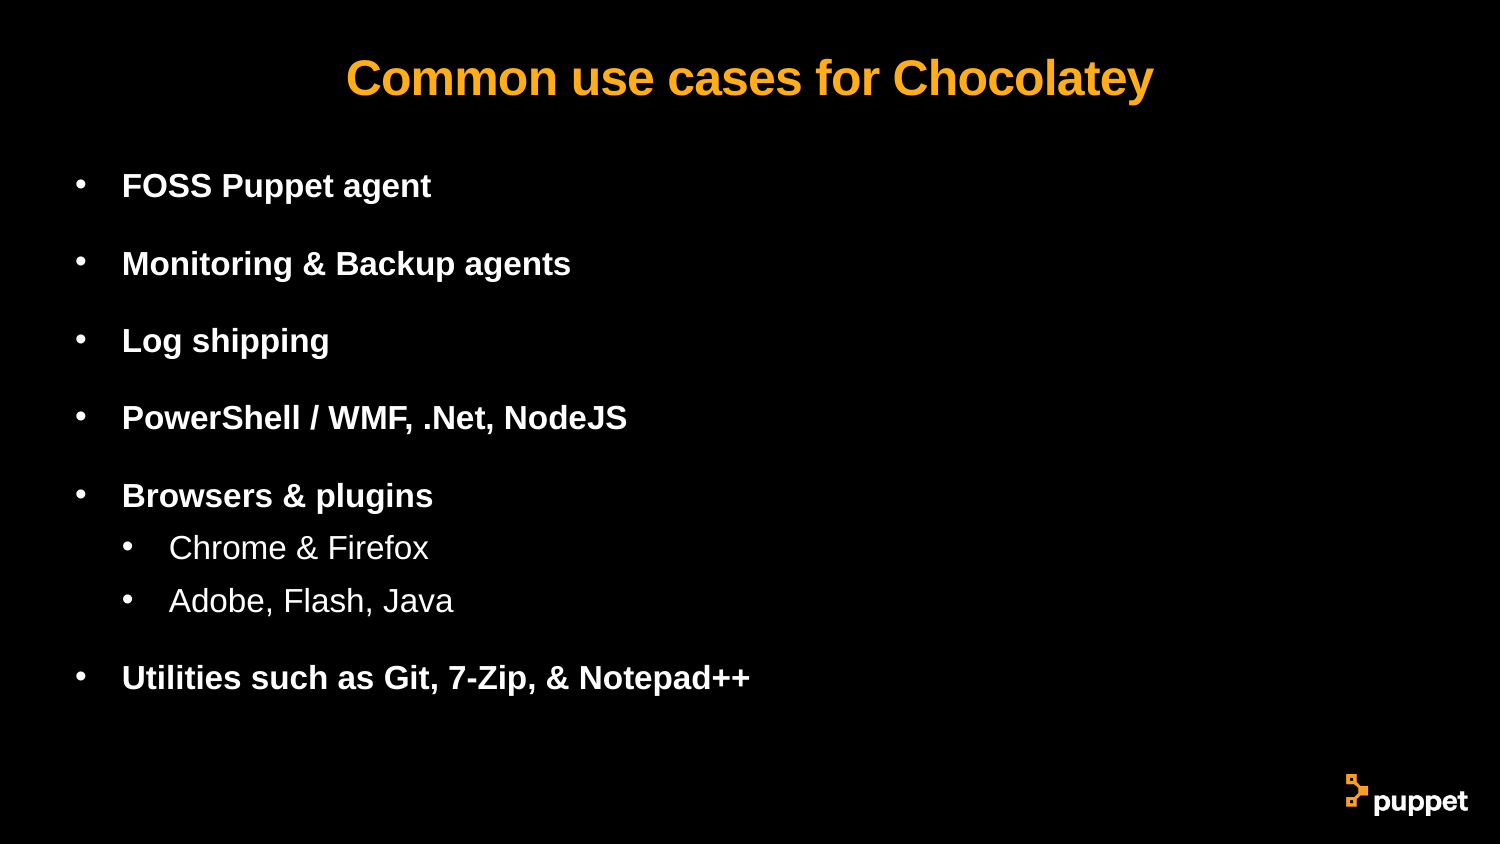

# Common use cases for Chocolatey
FOSS Puppet agent
Monitoring & Backup agents
Log shipping
PowerShell / WMF, .Net, NodeJS
Browsers & plugins
Chrome & Firefox
Adobe, Flash, Java
Utilities such as Git, 7-Zip, & Notepad++